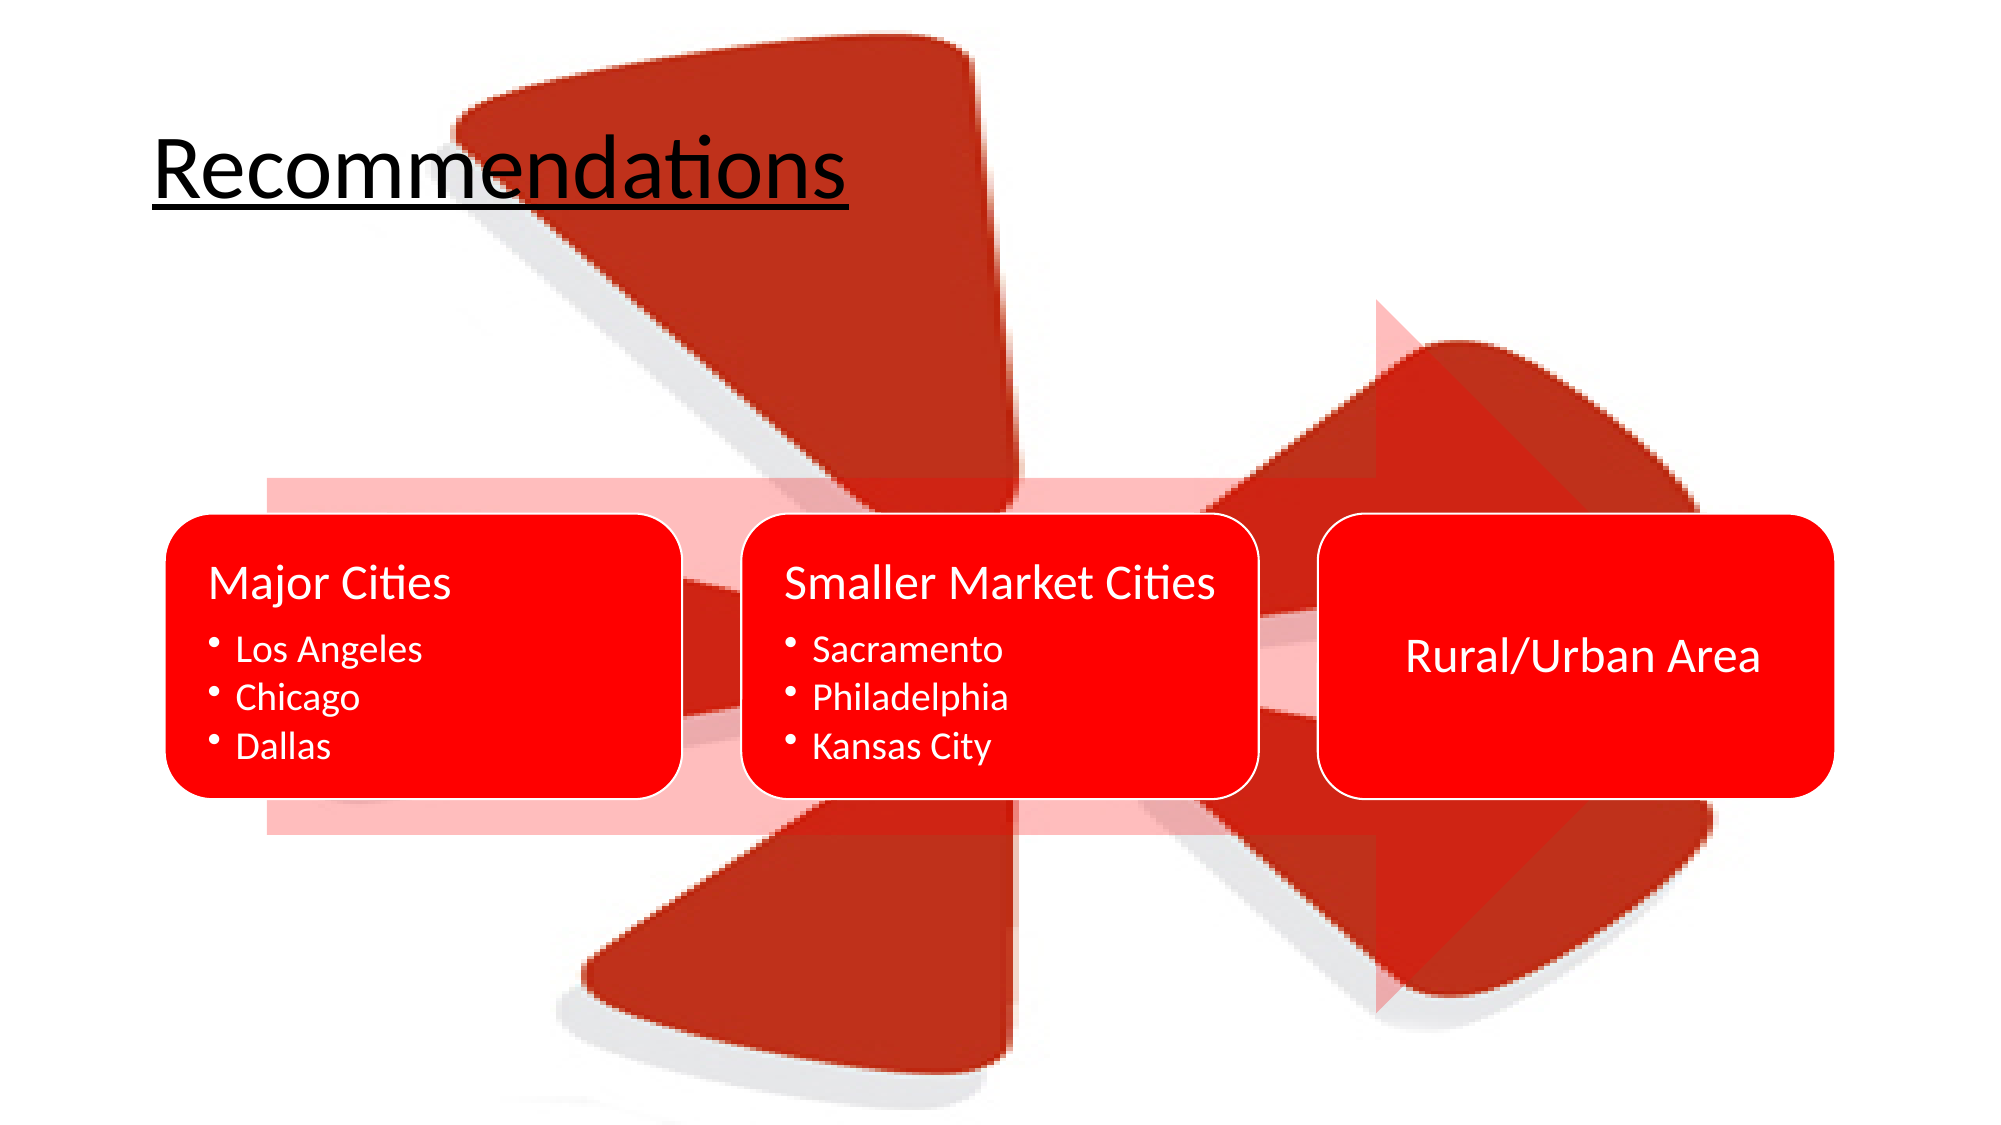

# Recommendations
Major Cities
Los Angeles
Chicago
Dallas
Smaller Market Cities
Sacramento
Philadelphia
Kansas City
Rural/Urban Area